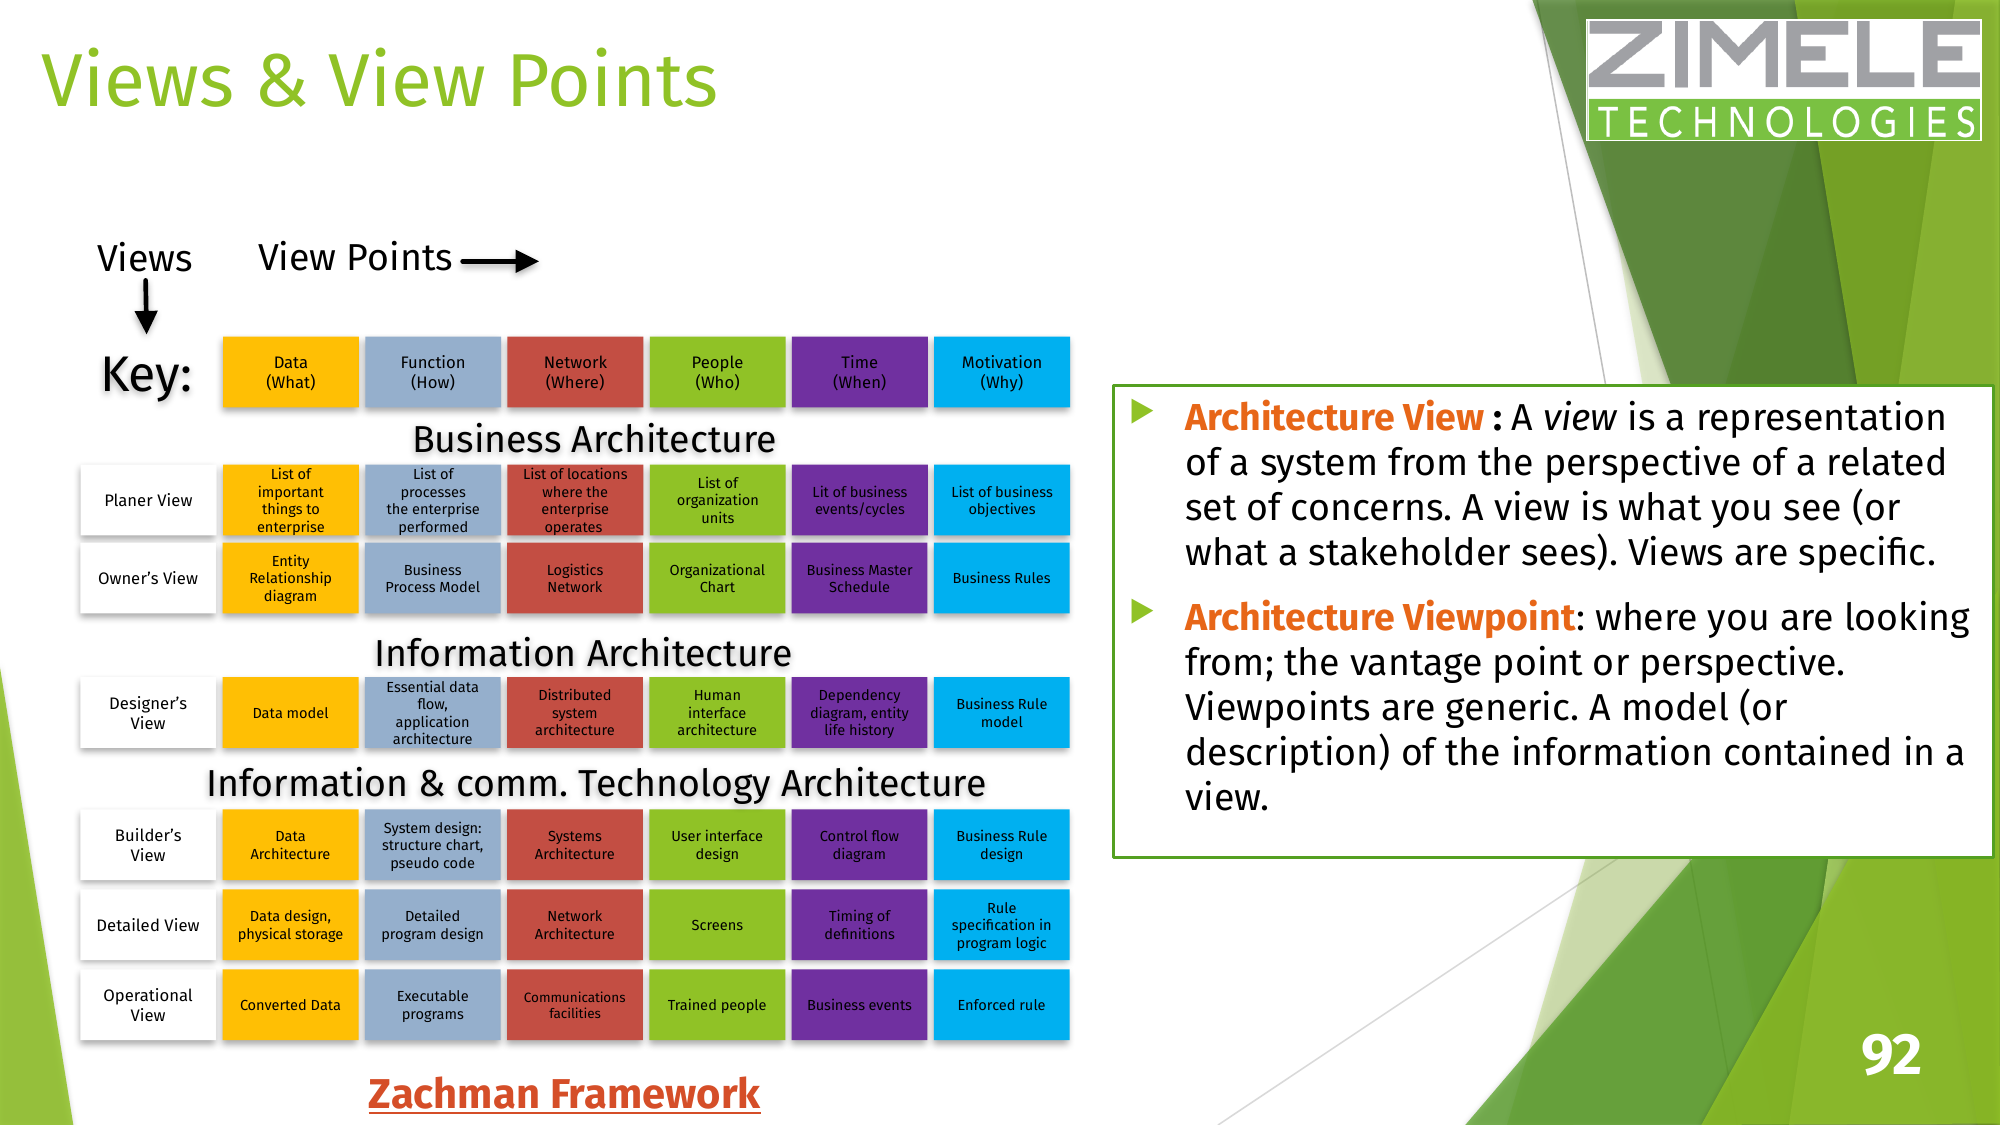

# Views & View Points
View Points
Views
Key:
Data
(What)
Function
(How)
Network
(Where)
People
(Who)
Time
(When)
Motivation
(Why)
Architecture View : A view is a representation of a system from the perspective of a related set of concerns. A view is what you see (or what a stakeholder sees). Views are specific.
Architecture Viewpoint: where you are looking from; the vantage point or perspective. Viewpoints are generic. A model (or description) of the information contained in a view.

Business Architecture
Planer View
List of important things to enterprise
List of processes
the enterprise performed
List of locations where the enterprise operates
List of organization units
Lit of business events/cycles
List of business objectives
Owner’s View
Entity Relationship diagram
Business Process Model
Logistics Network
Organizational Chart
Business Master Schedule
Business Rules
Information Architecture
Designer’s View
Data model
Essential data flow, application architecture
Distributed system architecture
Human interface architecture
Dependency diagram, entity life history
Business Rule model
Information & comm. Technology Architecture
Builder’s View
Data Architecture
System design: structure chart, pseudo code
Systems Architecture
User interface design
Control flow diagram
Business Rule design
Detailed View
Data design, physical storage
Detailed program design
Network Architecture
Screens
Timing of definitions
Rule specification in program logic
Operational View
Converted Data
Executable programs
Communications facilities
Trained people
Business events
Enforced rule
92
Zachman Framework